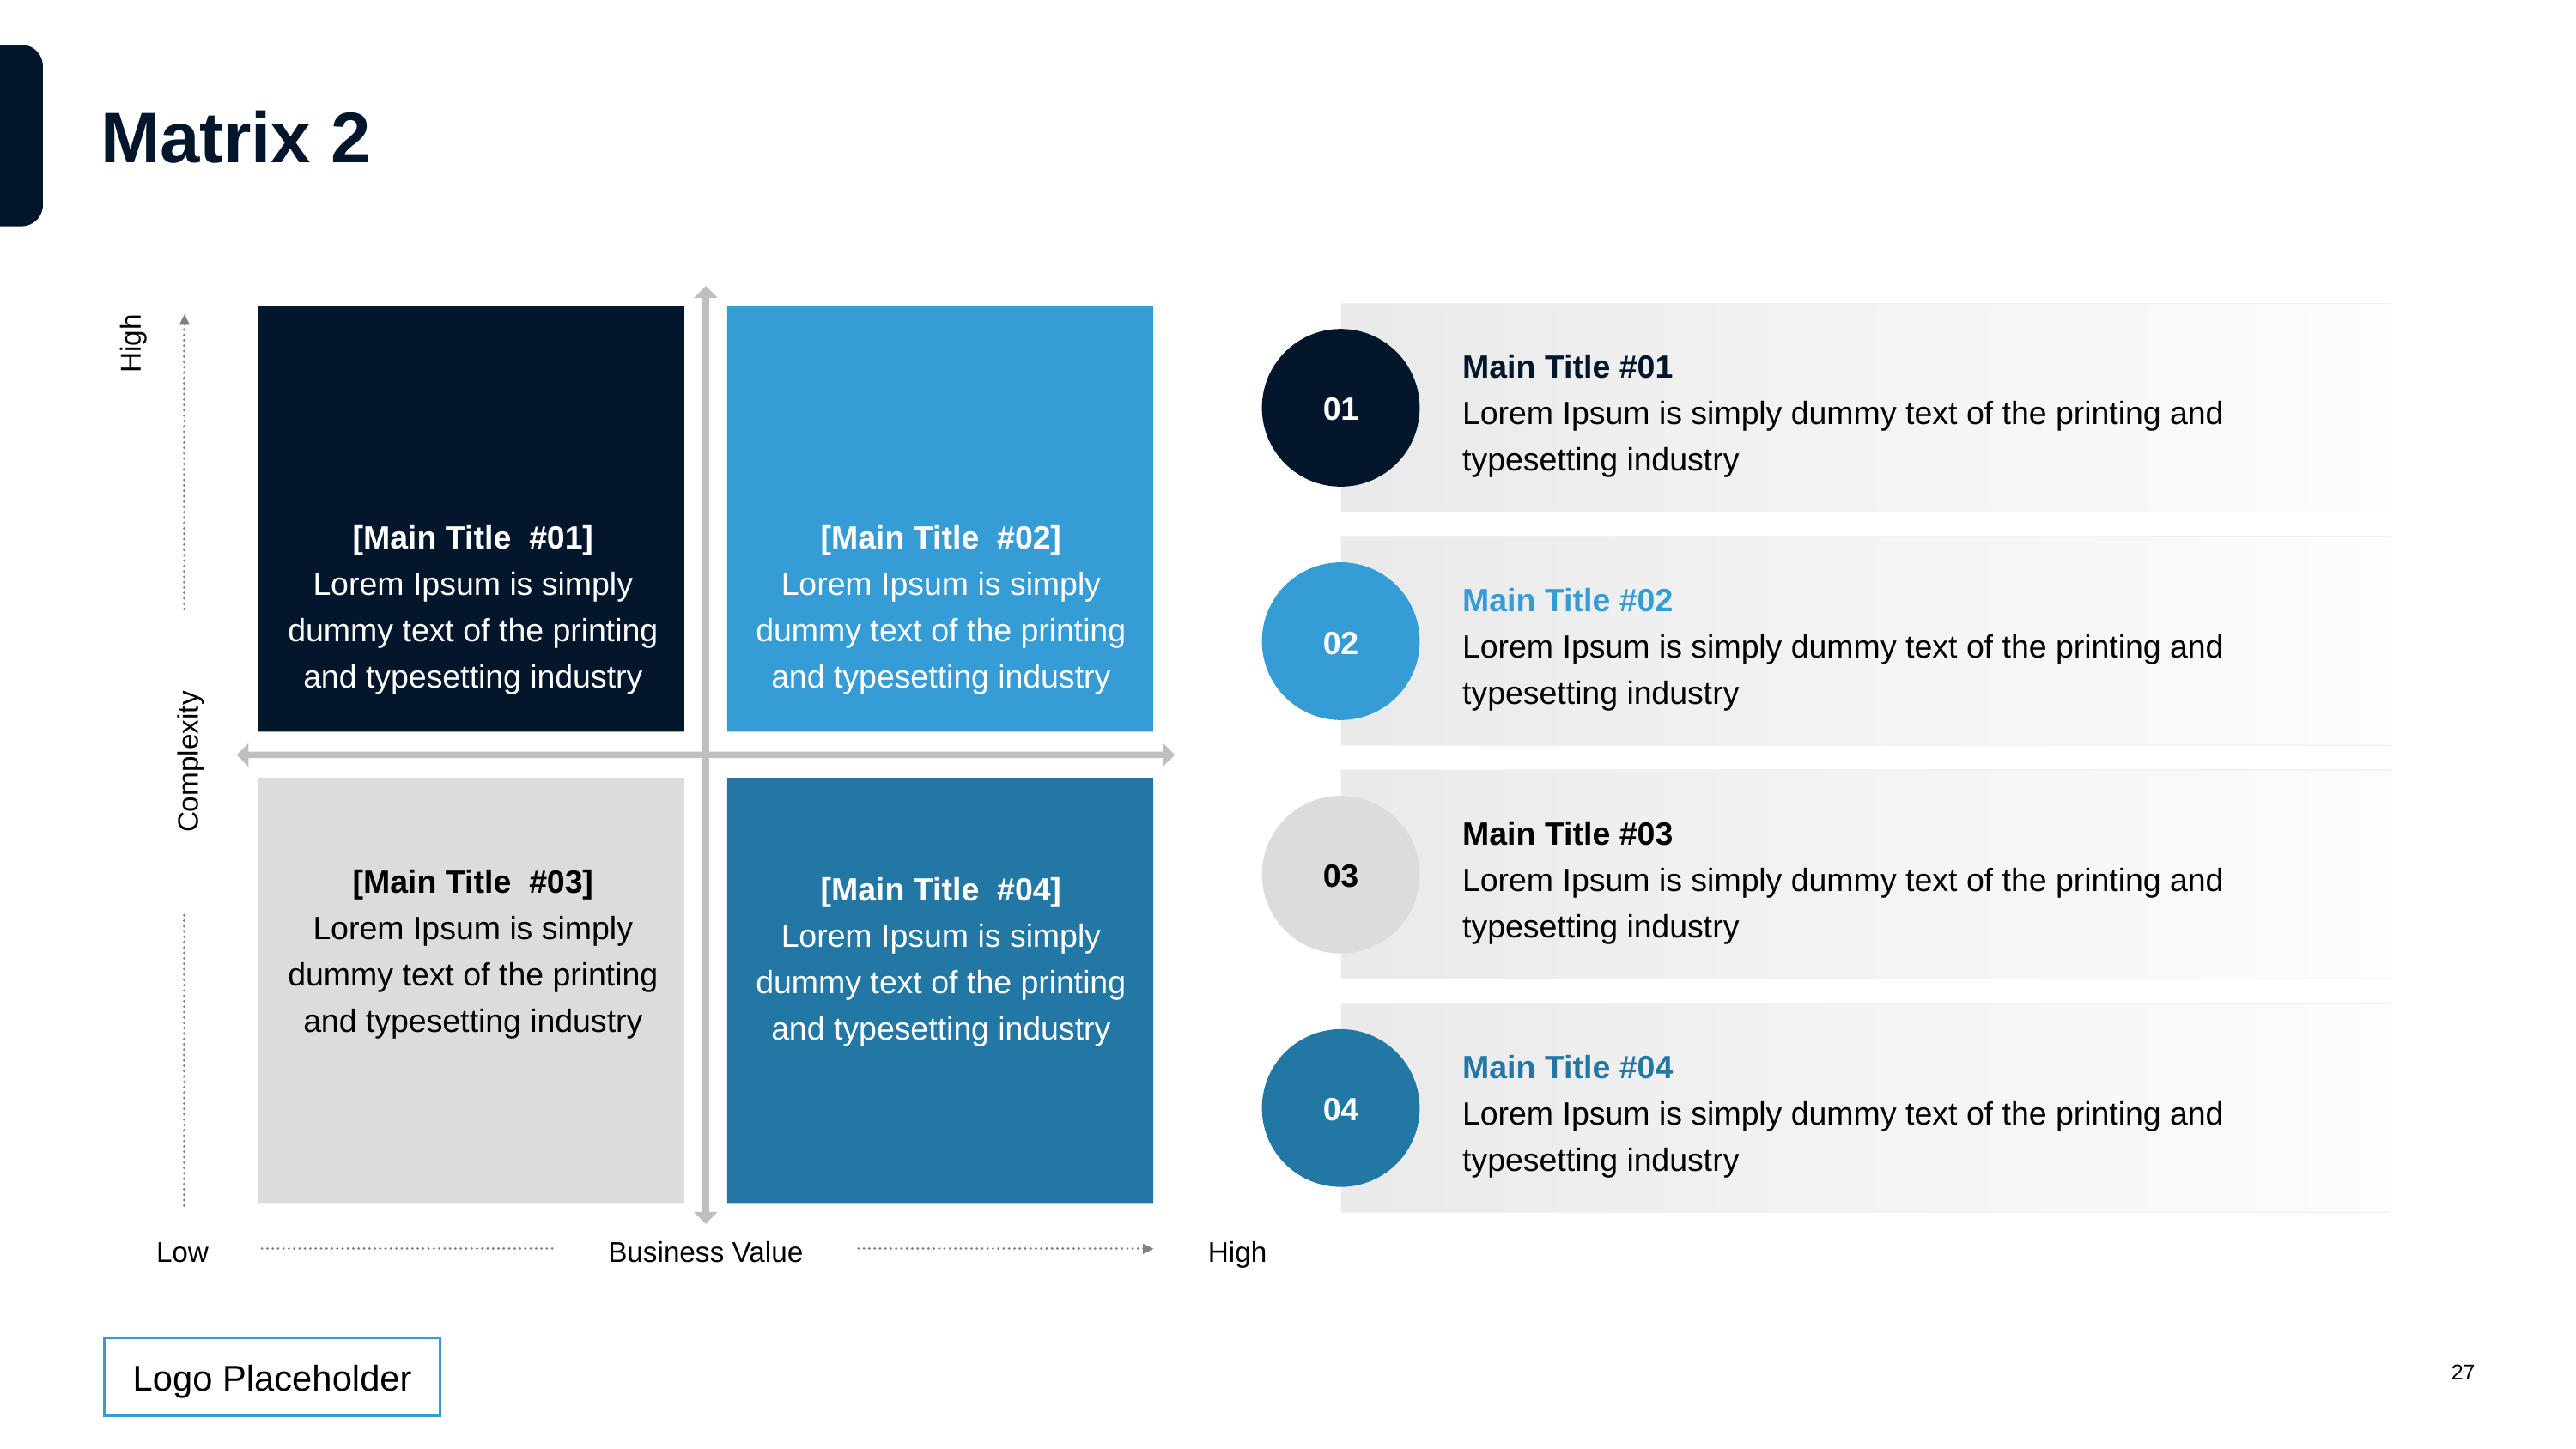

# Matrix 2

High
[Main Title  #01]
Lorem Ipsum is simply dummy text of the printing and typesetting industry
[Main Title  #02]
Lorem Ipsum is simply dummy text of the printing and typesetting industry
Complexity

[Main Title  #03]
Lorem Ipsum is simply dummy text of the printing and typesetting industry
[Main Title  #04]
Lorem Ipsum is simply dummy text of the printing and typesetting industry
Low
High
Business Value

01
Main Title #01
Lorem Ipsum is simply dummy text of the printing and typesetting industry

02
Main Title #02
Lorem Ipsum is simply dummy text of the printing and typesetting industry

03
Main Title #03
Lorem Ipsum is simply dummy text of the printing and typesetting industry

04
Main Title #04
Lorem Ipsum is simply dummy text of the printing and typesetting industry
27